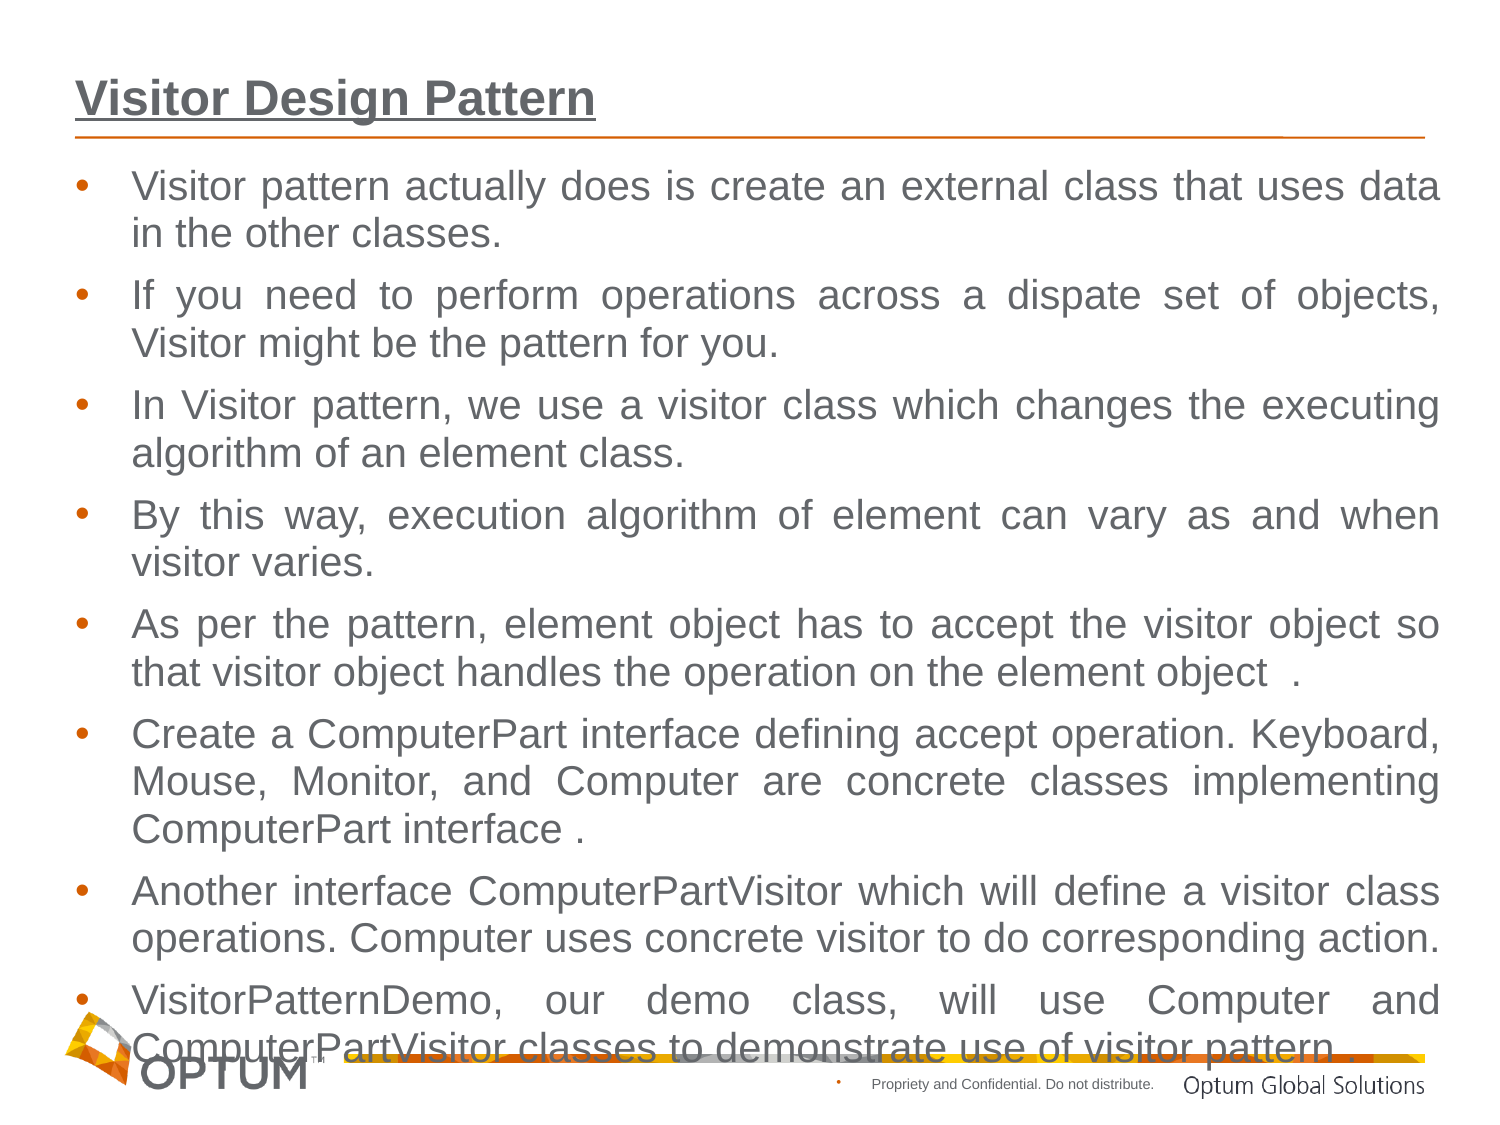

# Visitor Design Pattern
Visitor pattern actually does is create an external class that uses data in the other classes.
If you need to perform operations across a dispate set of objects, Visitor might be the pattern for you.
In Visitor pattern, we use a visitor class which changes the executing algorithm of an element class.
By this way, execution algorithm of element can vary as and when visitor varies.
As per the pattern, element object has to accept the visitor object so that visitor object handles the operation on the element object  .
Create a ComputerPart interface defining accept operation. Keyboard, Mouse, Monitor, and Computer are concrete classes implementing ComputerPart interface .
Another interface ComputerPartVisitor which will define a visitor class operations. Computer uses concrete visitor to do corresponding action.
VisitorPatternDemo, our demo class, will use Computer and ComputerPartVisitor classes to demonstrate use of visitor pattern .